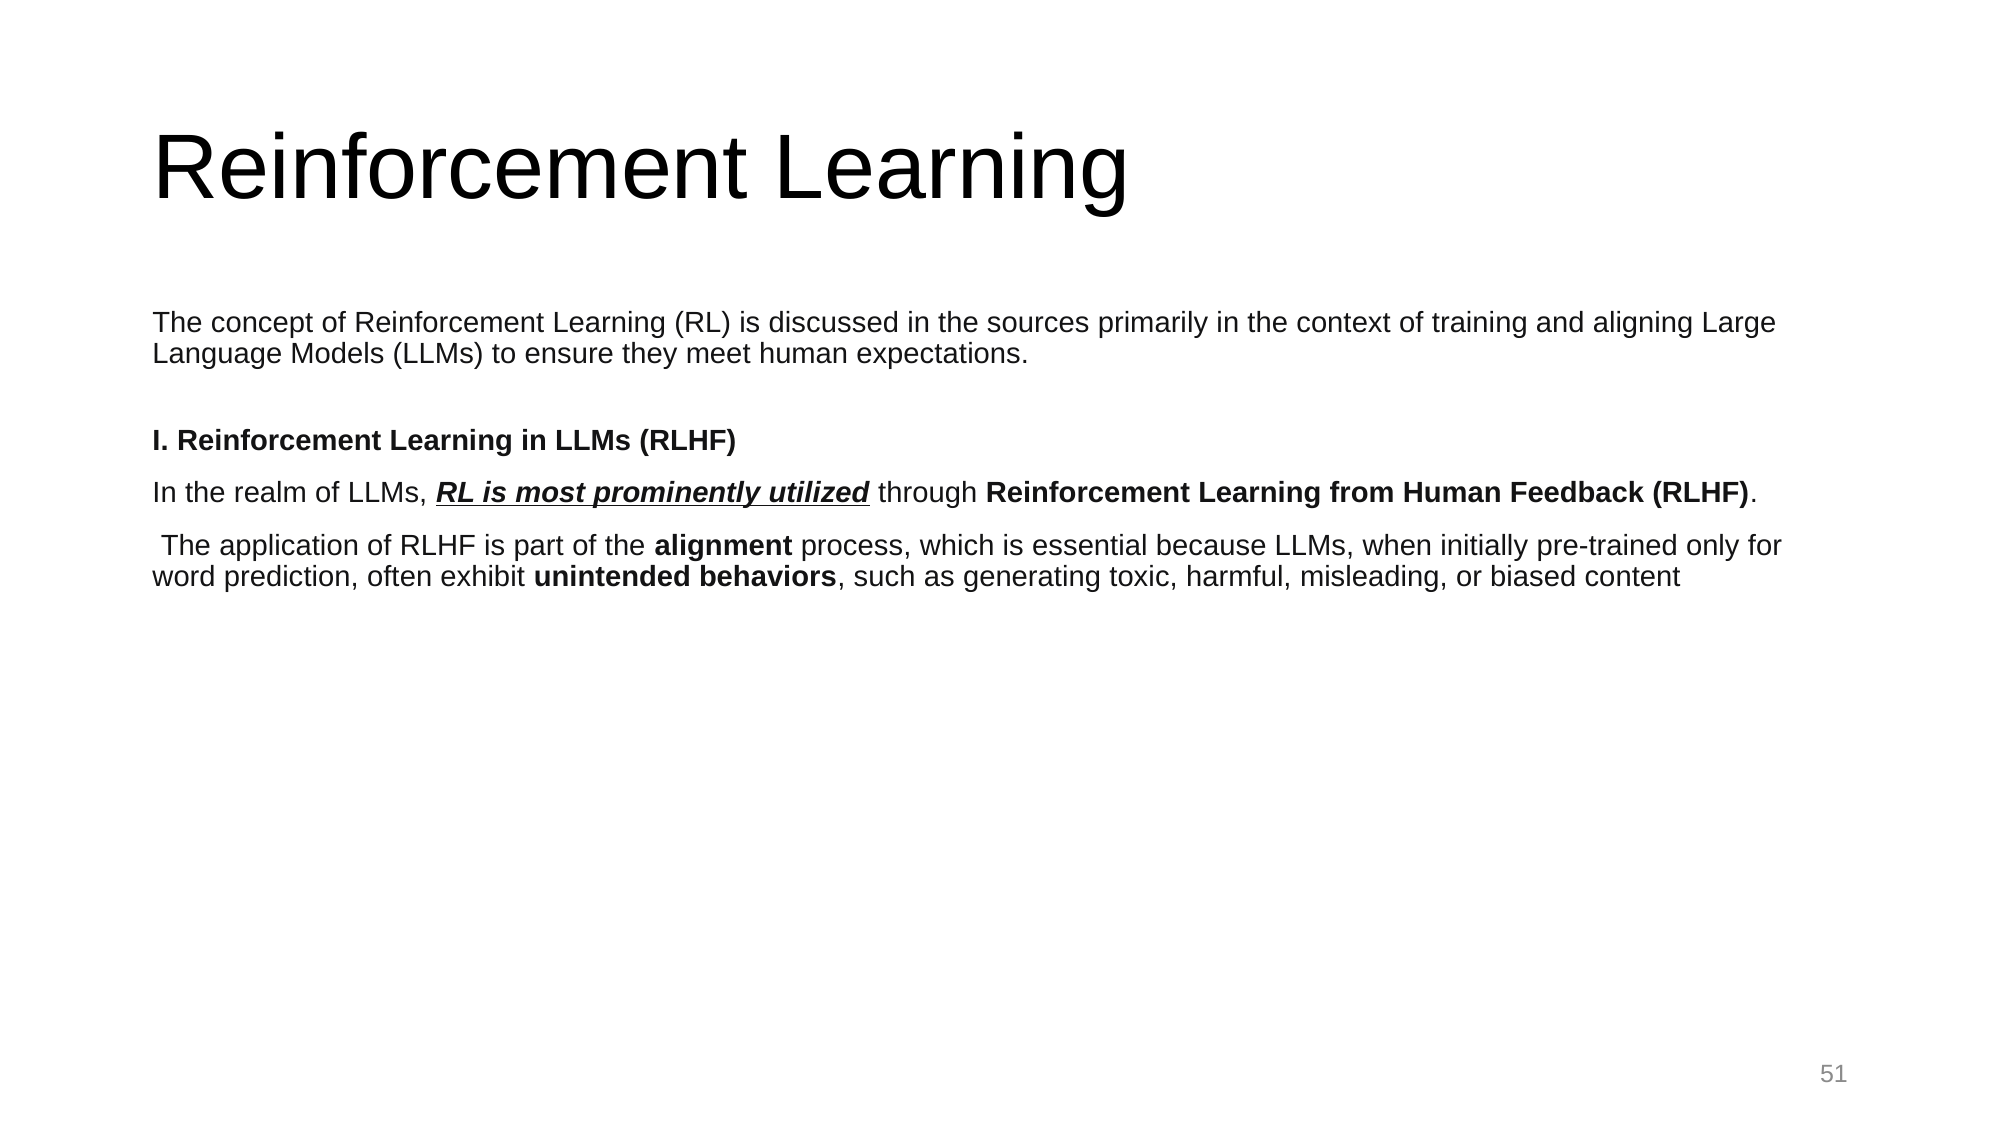

# Reinforcement Learning
The concept of Reinforcement Learning (RL) is discussed in the sources primarily in the context of training and aligning Large Language Models (LLMs) to ensure they meet human expectations.
I. Reinforcement Learning in LLMs (RLHF)
In the realm of LLMs, RL is most prominently utilized through Reinforcement Learning from Human Feedback (RLHF).
 The application of RLHF is part of the alignment process, which is essential because LLMs, when initially pre-trained only for word prediction, often exhibit unintended behaviors, such as generating toxic, harmful, misleading, or biased content
51